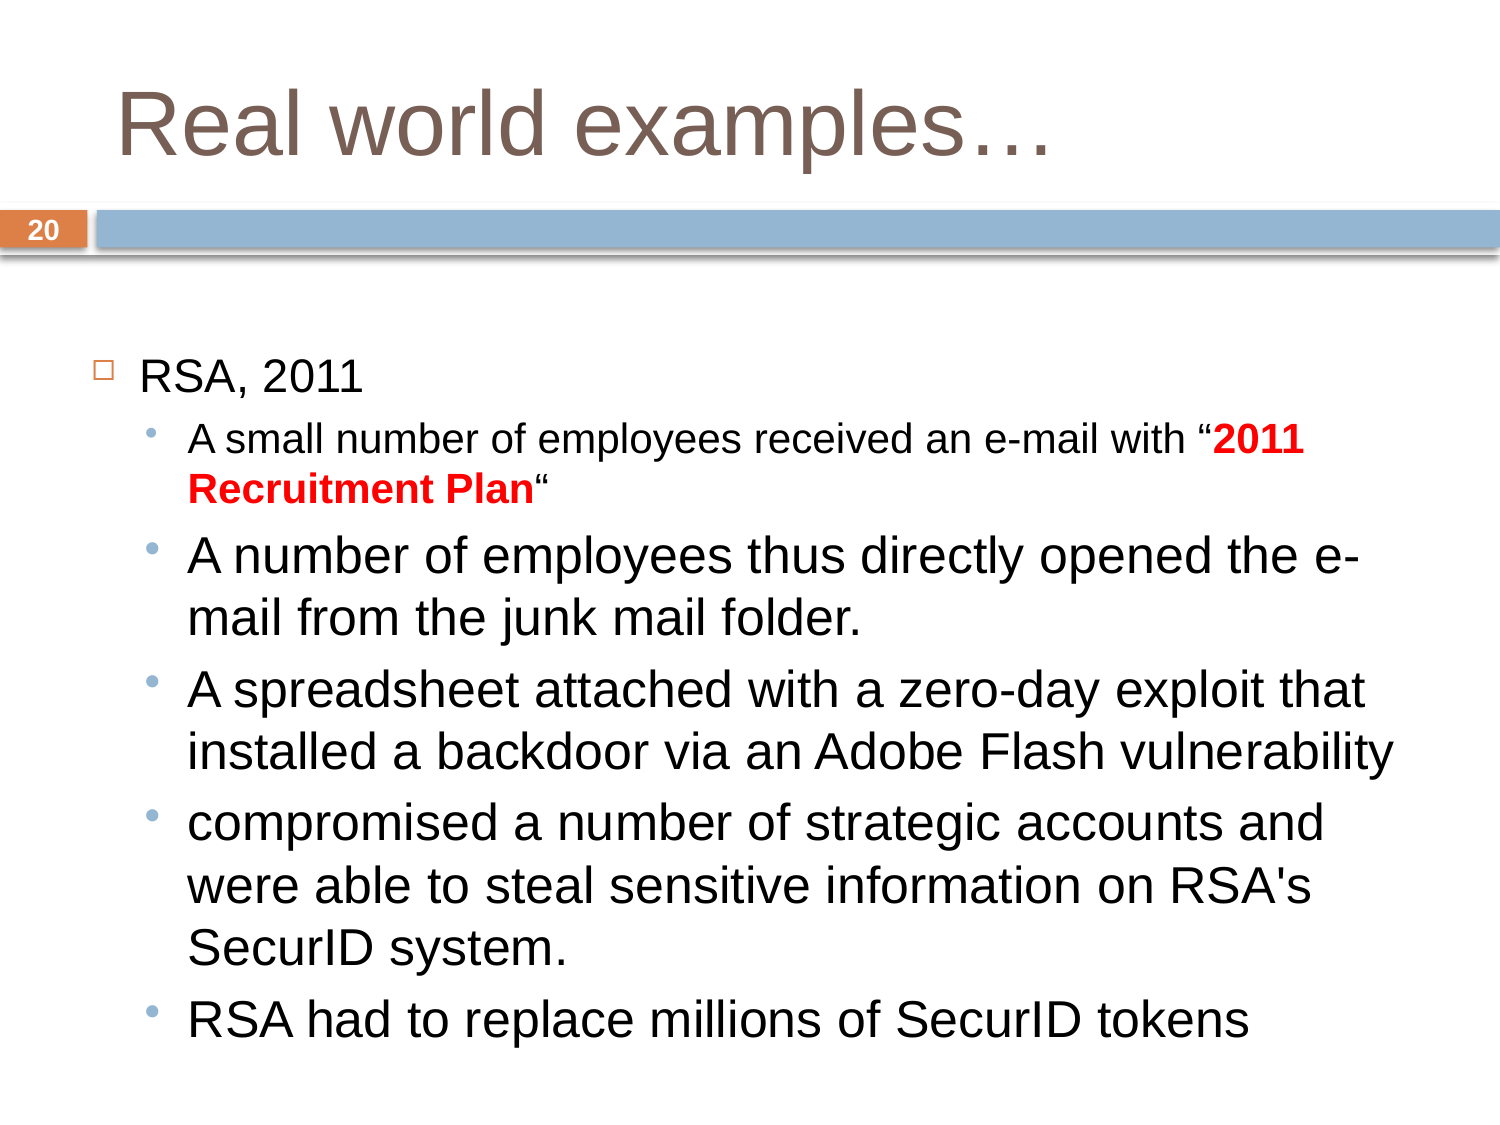

# Real world examples…
20
RSA, 2011
A small number of employees received an e-mail with “2011 Recruitment Plan“
A number of employees thus directly opened the e-mail from the junk mail folder.
A spreadsheet attached with a zero-day exploit that installed a backdoor via an Adobe Flash vulnerability
compromised a number of strategic accounts and were able to steal sensitive information on RSA's SecurID system.
RSA had to replace millions of SecurID tokens